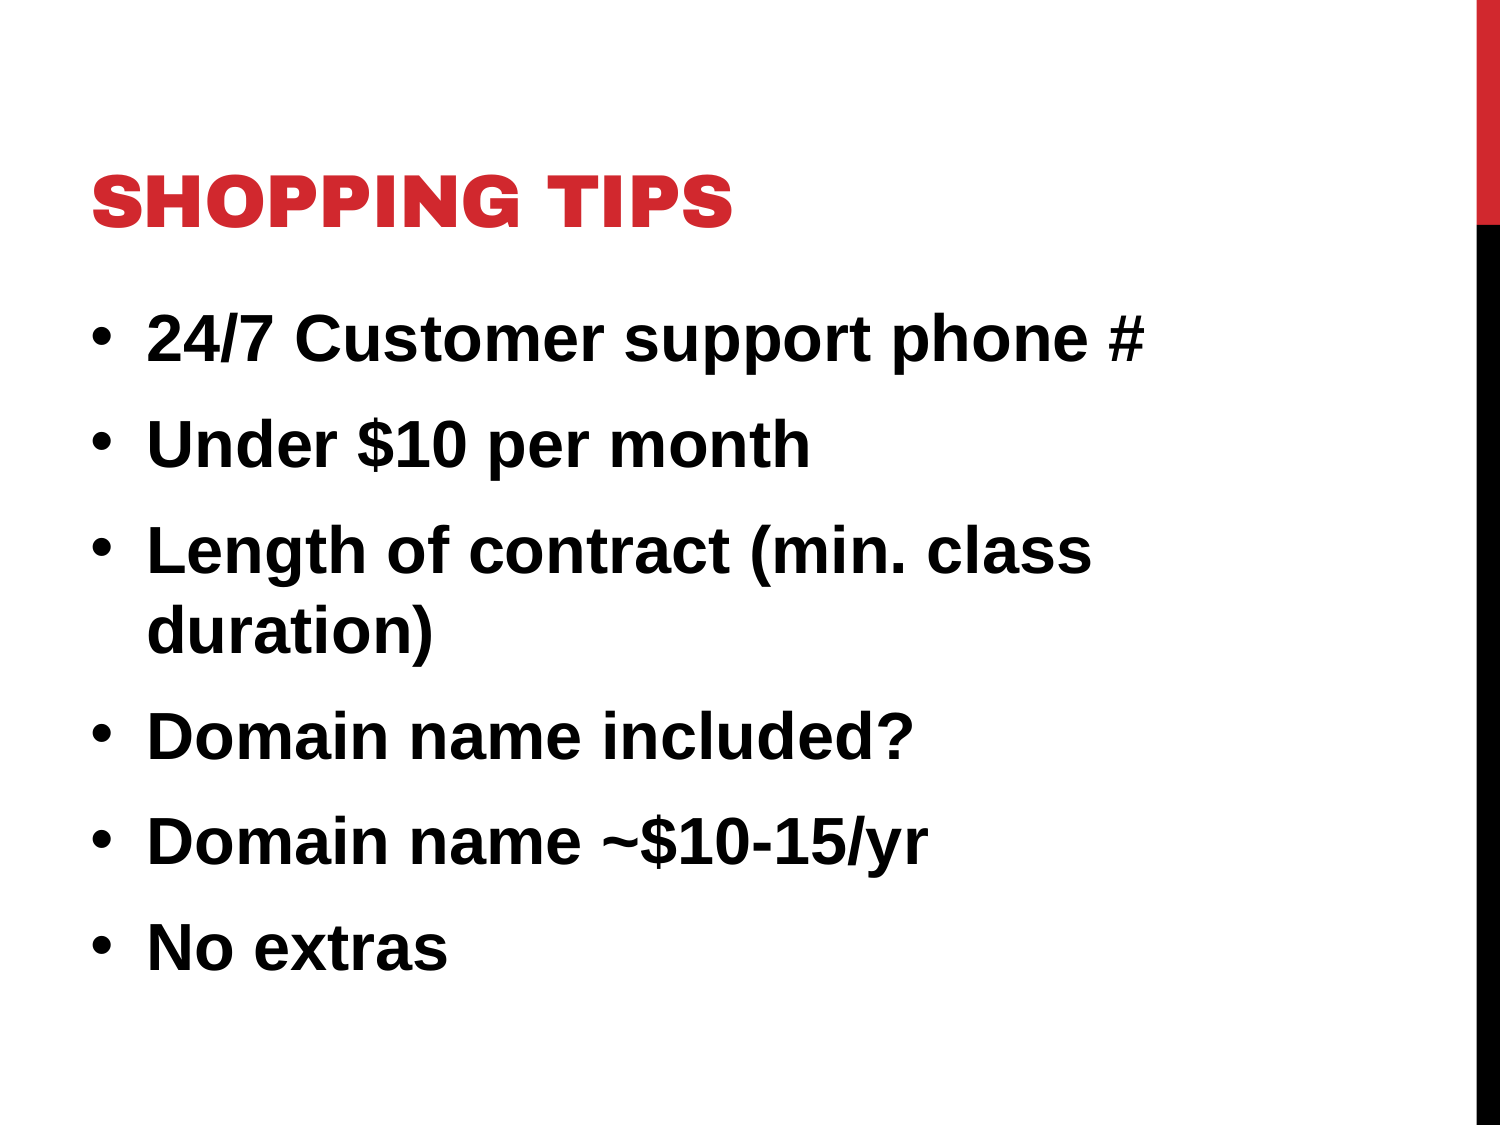

# Shopping Tips
24/7 Customer support phone #
Under $10 per month
Length of contract (min. class duration)
Domain name included?
Domain name ~$10-15/yr
No extras